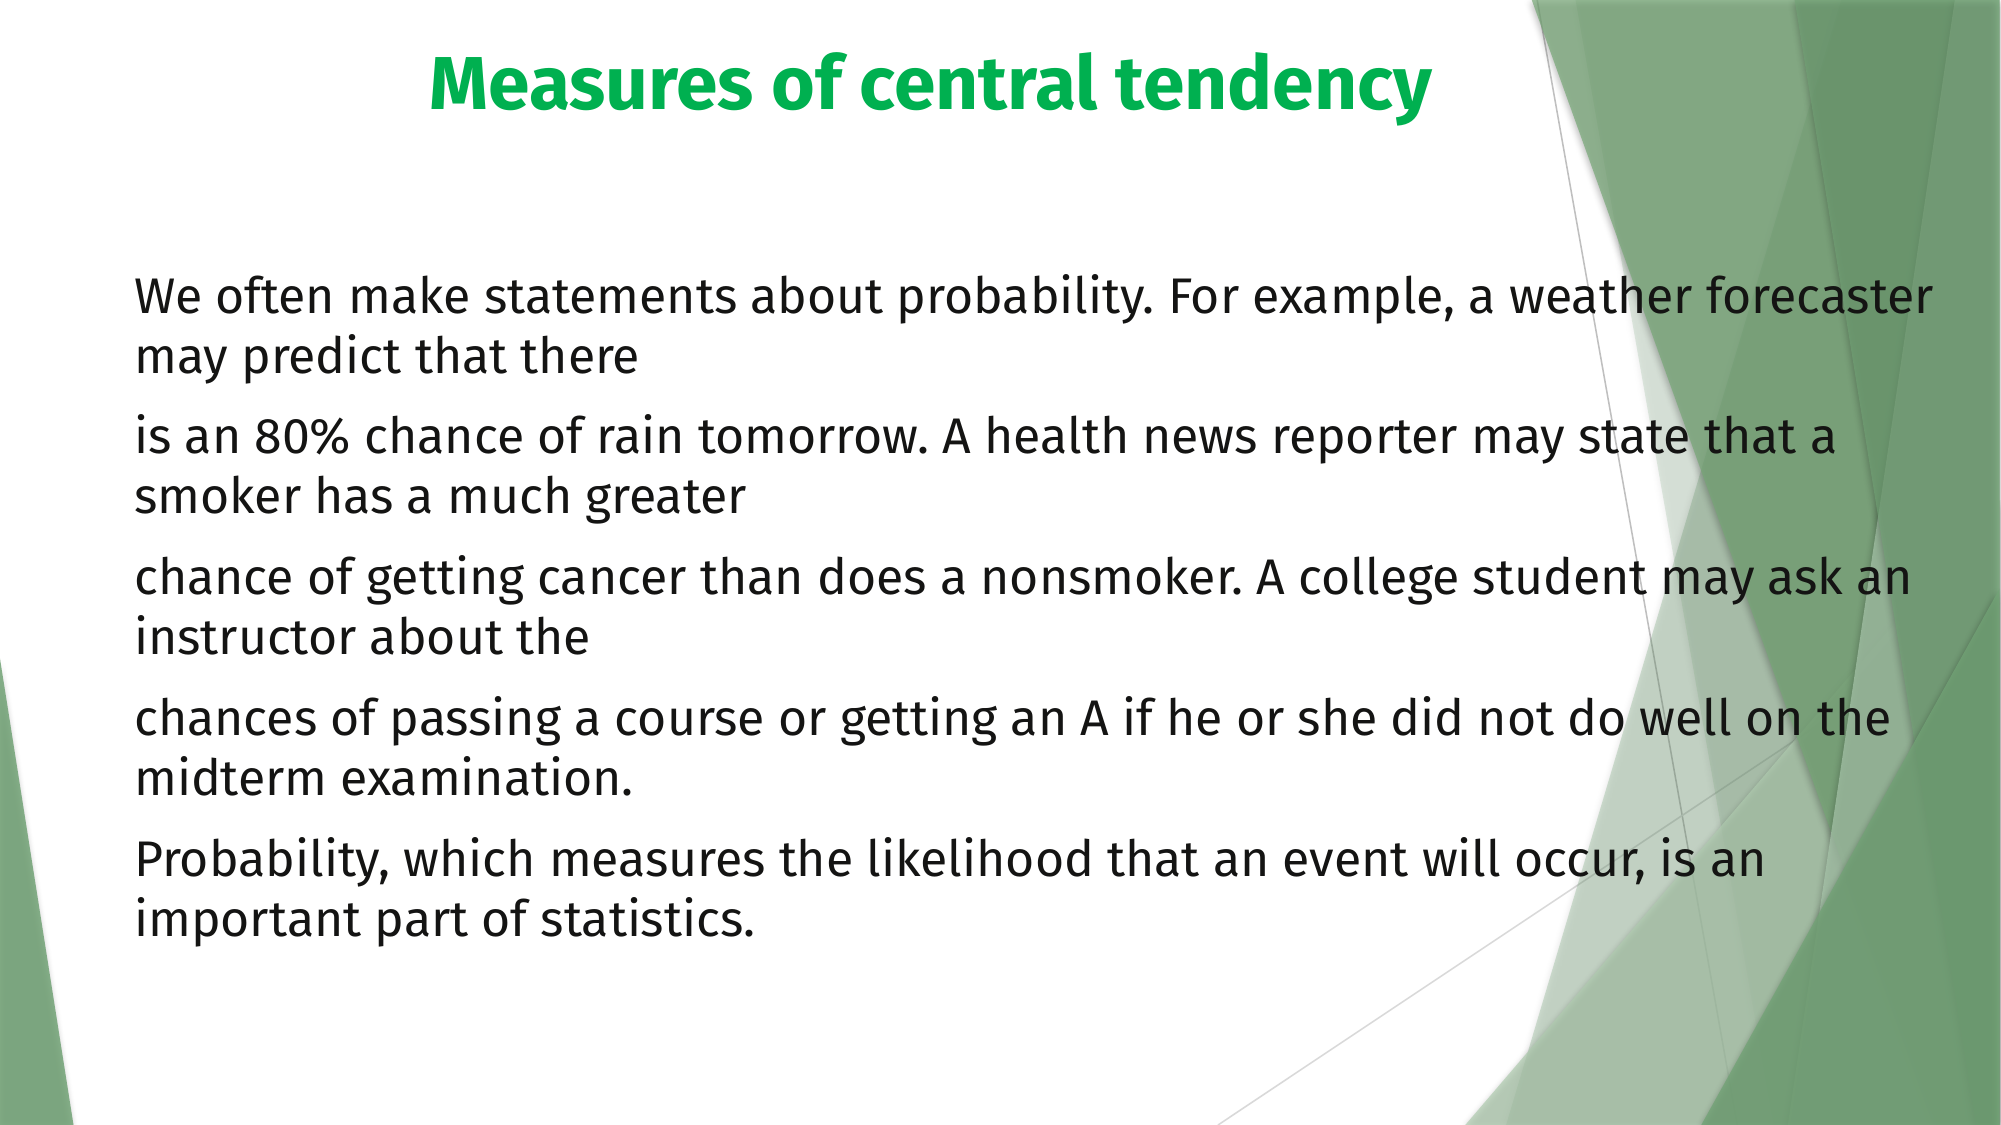

# Measures of central tendency
We often make statements about probability. For example, a weather forecaster may predict that there
is an 80% chance of rain tomorrow. A health news reporter may state that a smoker has a much greater
chance of getting cancer than does a nonsmoker. A college student may ask an instructor about the
chances of passing a course or getting an A if he or she did not do well on the midterm examination.
Probability, which measures the likelihood that an event will occur, is an important part of statistics.